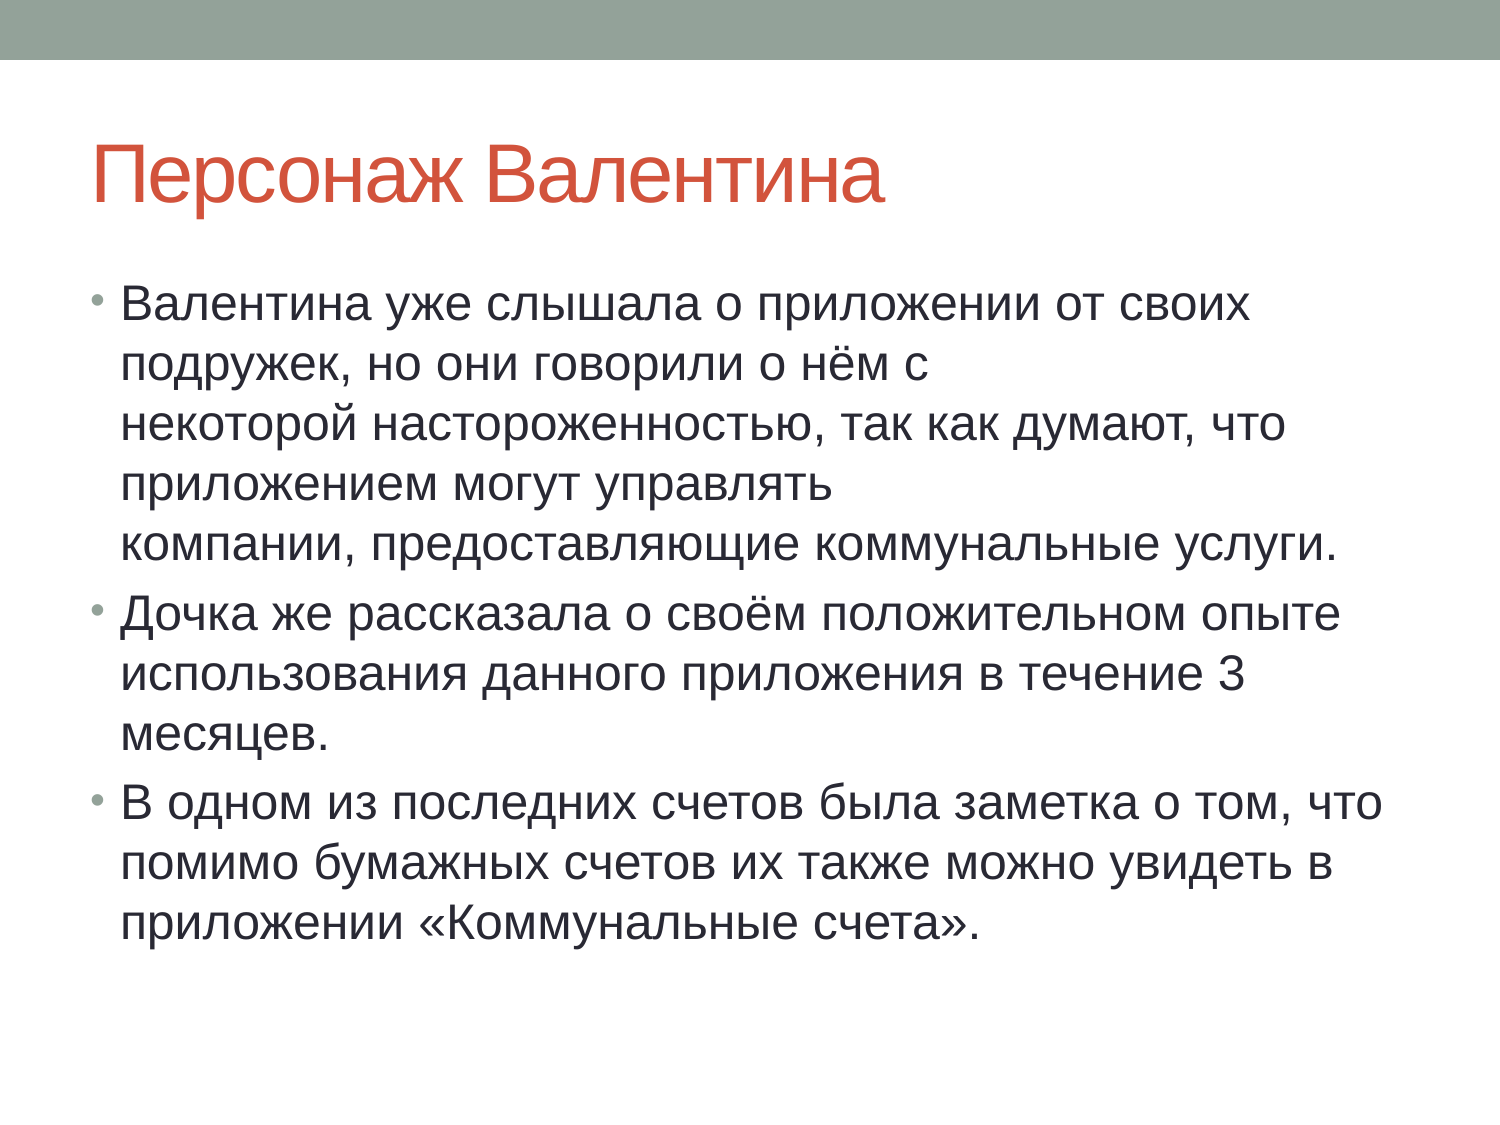

# Персонаж Валентина
Валентина уже слышала о приложении от своих подружек, но они говорили о нём с некоторой настороженностью, так как думают, что приложением могут управлять компании, предоставляющие коммунальные услуги.
Дочка же рассказала о своём положительном опыте использования данного приложения в течение 3 месяцев.
В одном из последних счетов была заметка о том, что помимо бумажных счетов их также можно увидеть в приложении «Коммунальные счета».